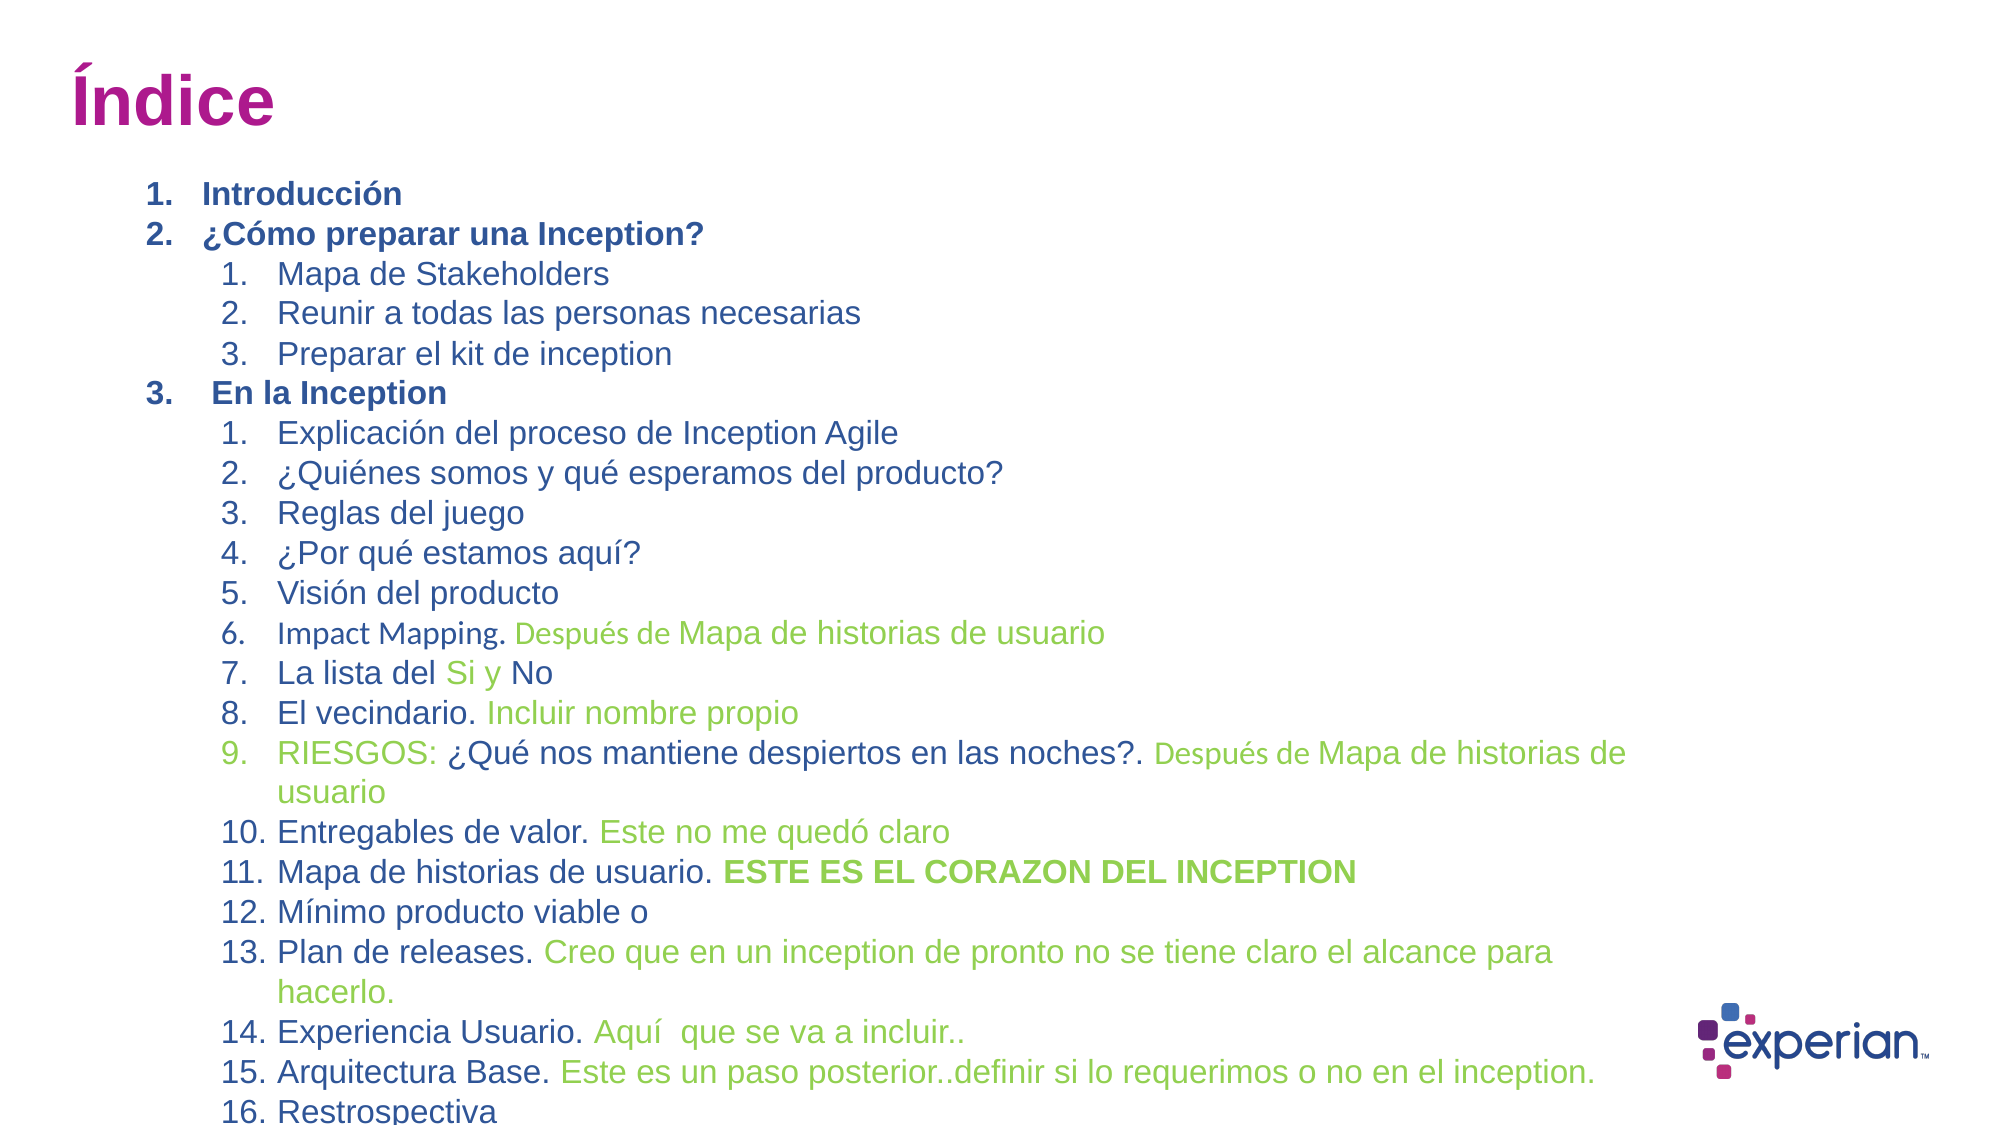

# Índice
Introducción
¿Cómo preparar una Inception?
Mapa de Stakeholders
Reunir a todas las personas necesarias
Preparar el kit de inception
 En la Inception
Explicación del proceso de Inception Agile
¿Quiénes somos y qué esperamos del producto?
Reglas del juego
¿Por qué estamos aquí?
Visión del producto
Impact Mapping. Después de Mapa de historias de usuario
La lista del Si y No
El vecindario. Incluir nombre propio
RIESGOS: ¿Qué nos mantiene despiertos en las noches?. Después de Mapa de historias de usuario
Entregables de valor. Este no me quedó claro
Mapa de historias de usuario. ESTE ES EL CORAZON DEL INCEPTION
Mínimo producto viable o
Plan de releases. Creo que en un inception de pronto no se tiene claro el alcance para hacerlo.
Experiencia Usuario. Aquí  que se va a incluir..
Arquitectura Base. Este es un paso posterior..definir si lo requerimos o no en el inception.
Restrospectiva
Incluir los acuerdos
Cual es el entregable????